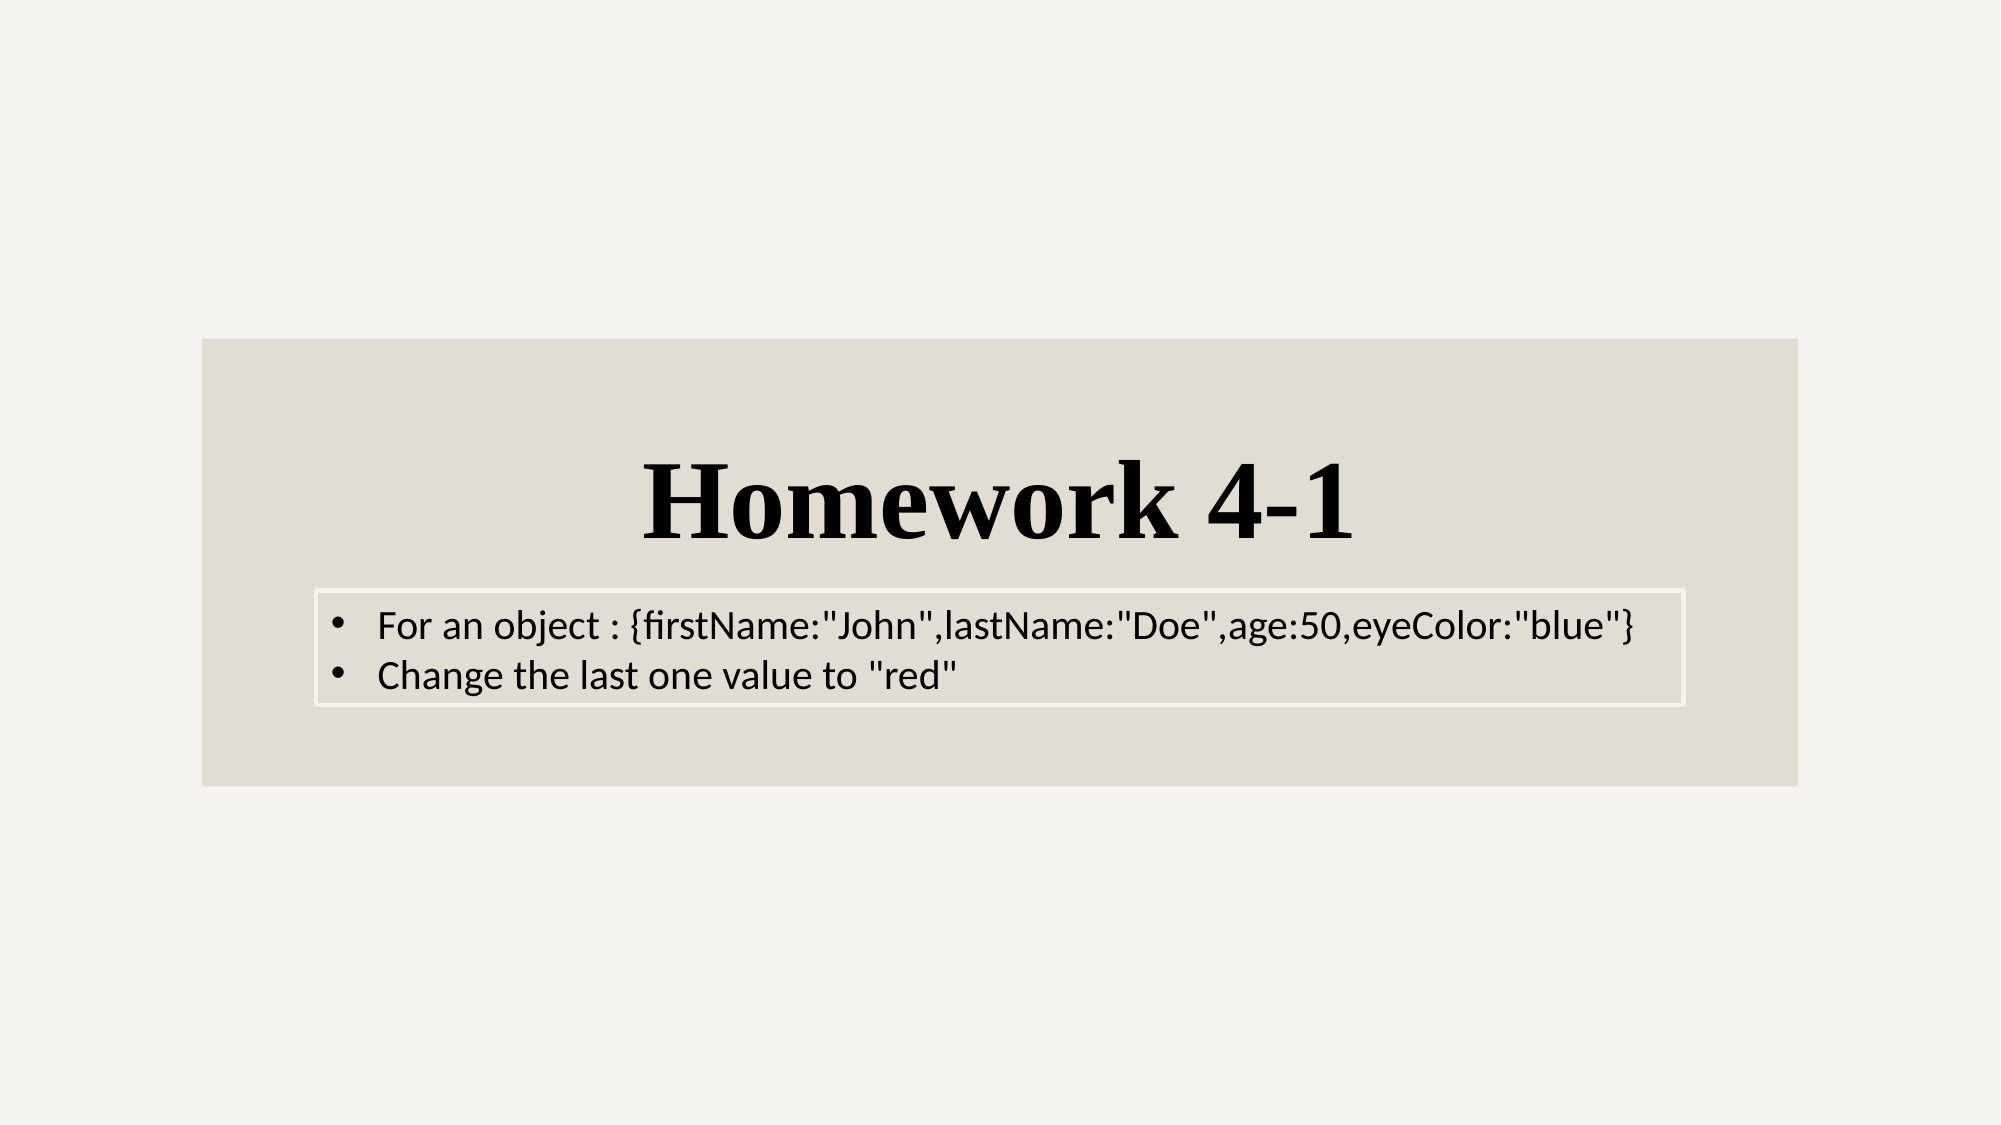

Homework 4-1

For an object : {firstName:"John",lastName:"Doe",age:50,eyeColor:"blue"}
Change the last one value to "red"